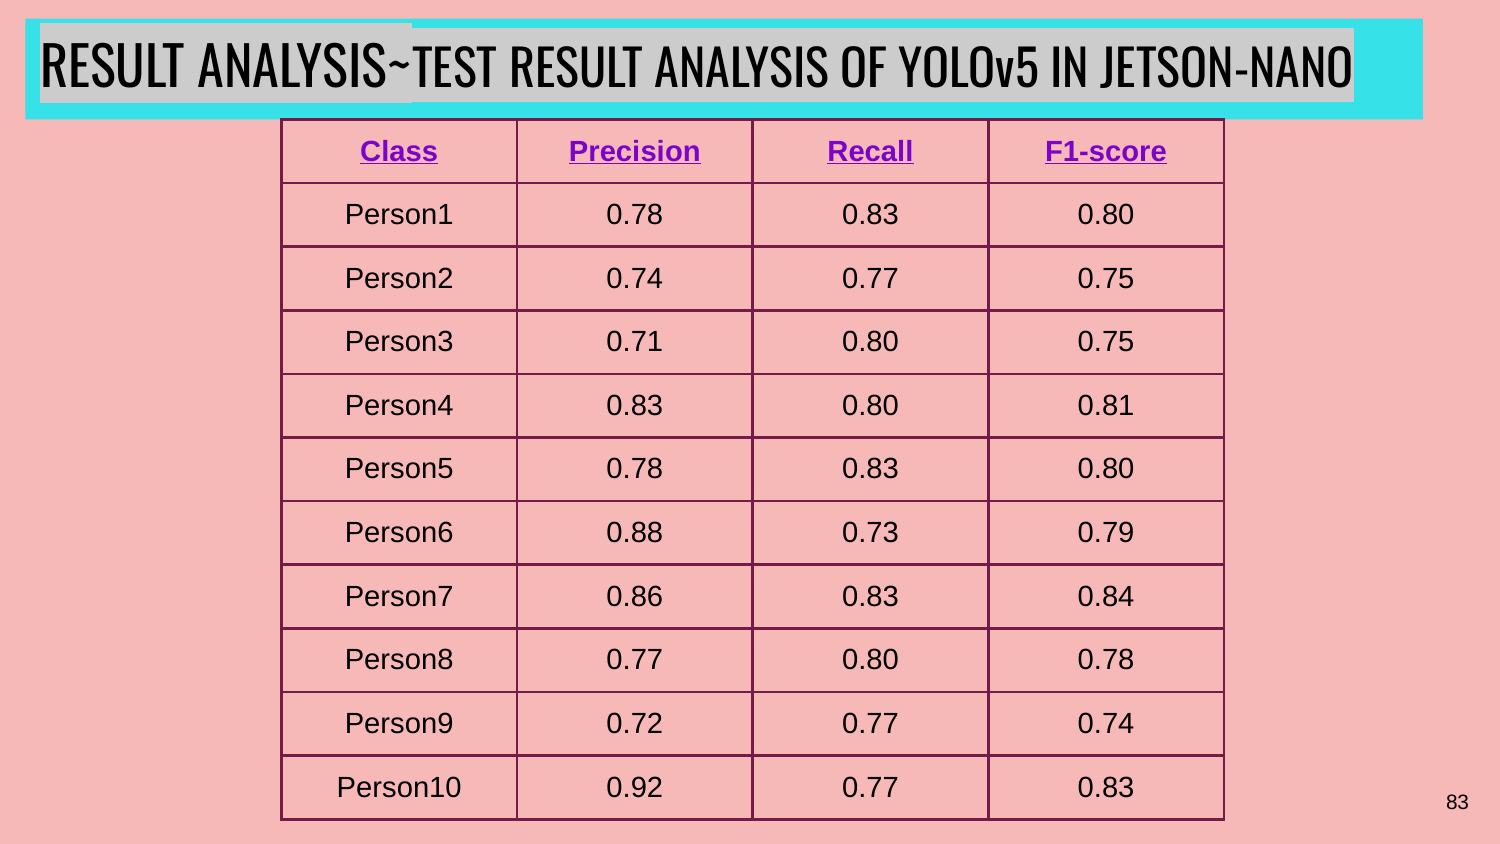

# RESULT ANALYSIS~TEST RESULT ANALYSIS OF YOLOv5 IN JETSON-NANO

| Class | Precision | Recall | F1-score |
| --- | --- | --- | --- |
| Person1 | 0.78 | 0.83 | 0.80 |
| Person2 | 0.74 | 0.77 | 0.75 |
| Person3 | 0.71 | 0.80 | 0.75 |
| Person4 | 0.83 | 0.80 | 0.81 |
| Person5 | 0.78 | 0.83 | 0.80 |
| Person6 | 0.88 | 0.73 | 0.79 |
| Person7 | 0.86 | 0.83 | 0.84 |
| Person8 | 0.77 | 0.80 | 0.78 |
| Person9 | 0.72 | 0.77 | 0.74 |
| Person10 | 0.92 | 0.77 | 0.83 |

83